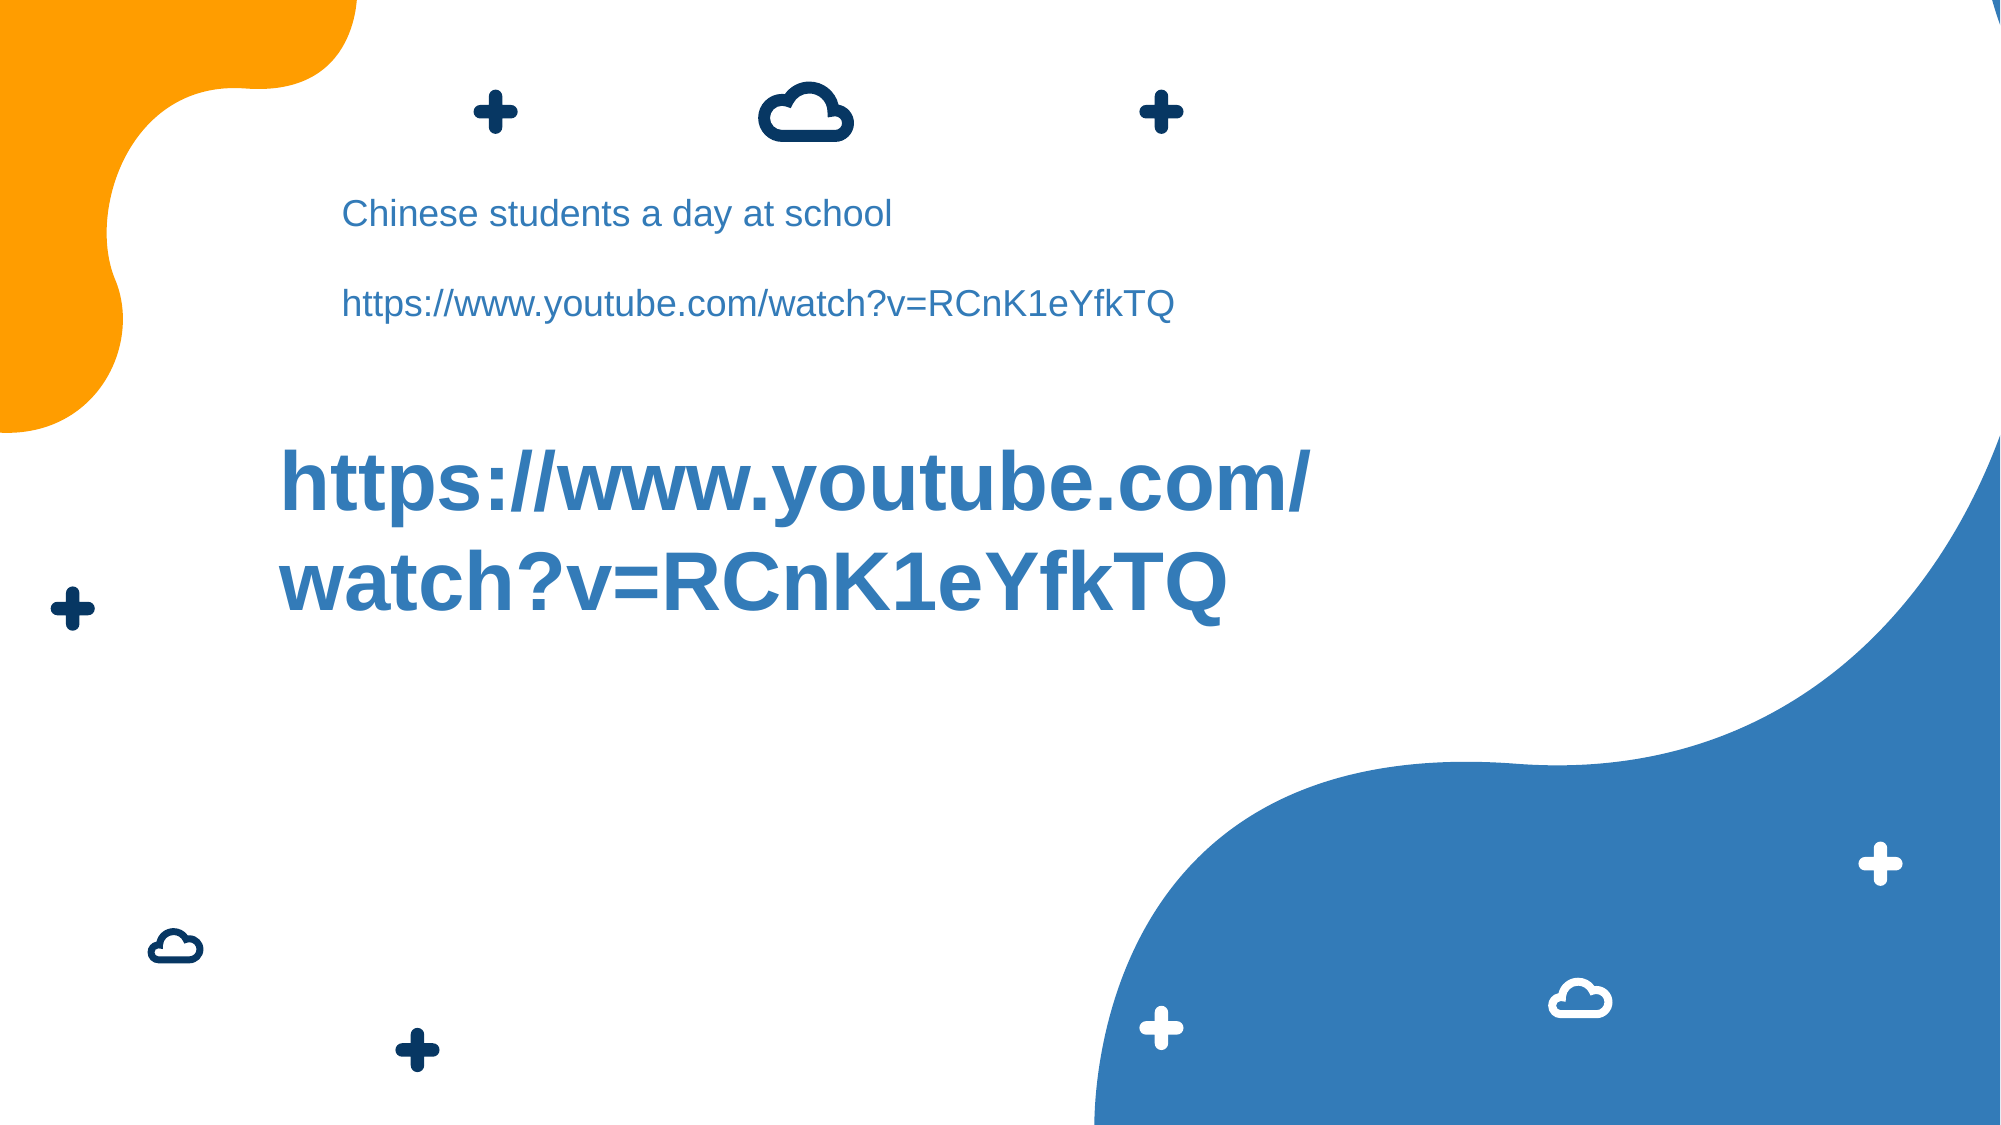

Chinese students a day at school

https://www.youtube.com/watch?v=RCnK1eYfkTQ
# https://www.youtube.com/watch?v=RCnK1eYfkTQ